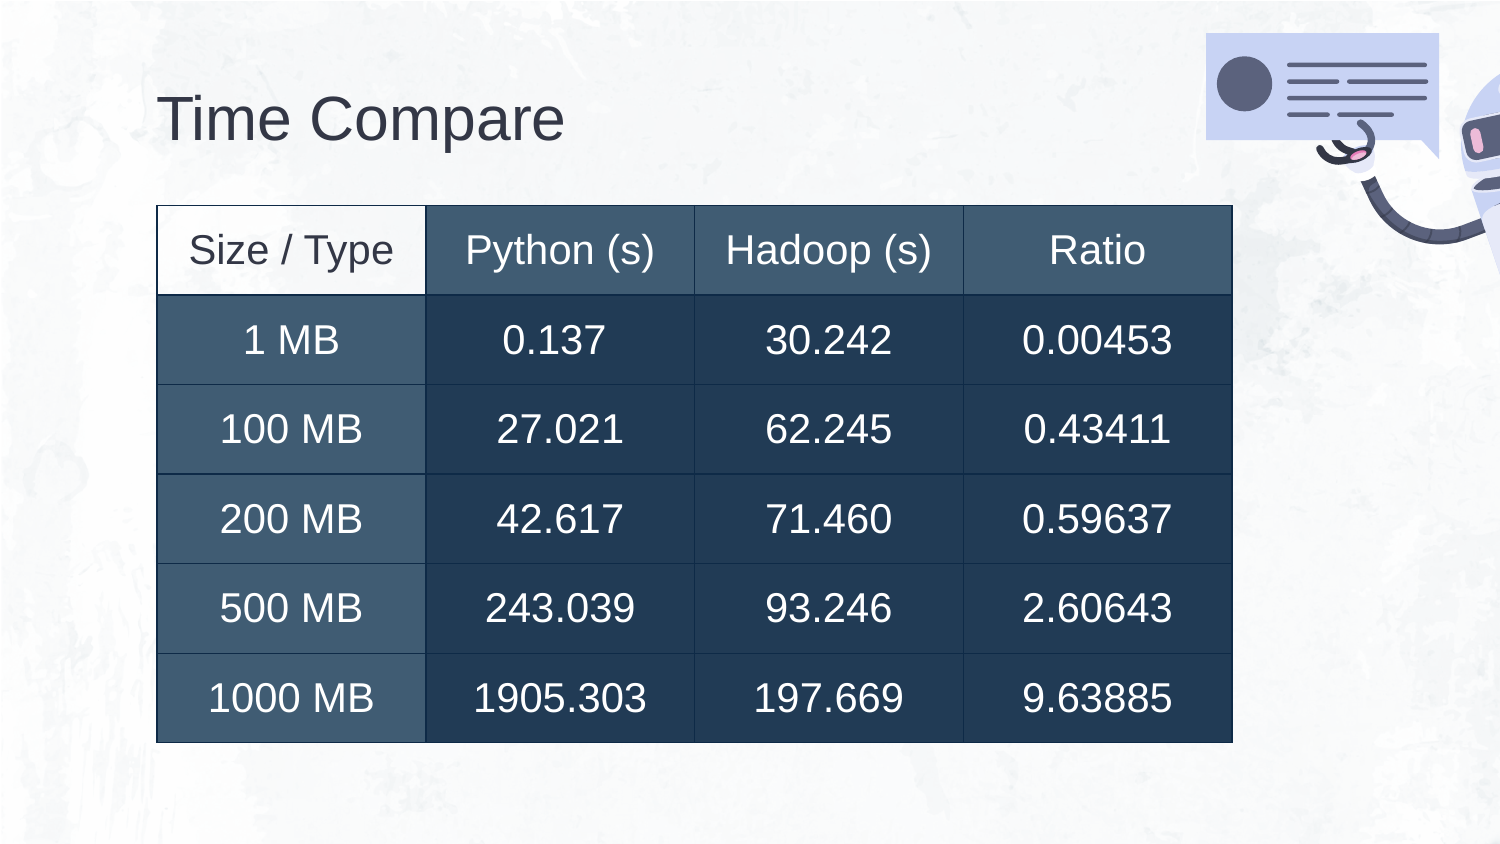

# Time Compare
| Size / Type | Python (s) | Hadoop (s) | Ratio |
| --- | --- | --- | --- |
| 1 MB | 0.137 | 30.242 | 0.00453 |
| 100 MB | 27.021 | 62.245 | 0.43411 |
| 200 MB | 42.617 | 71.460 | 0.59637 |
| 500 MB | 243.039 | 93.246 | 2.60643 |
| 1000 MB | 1905.303 | 197.669 | 9.63885 |